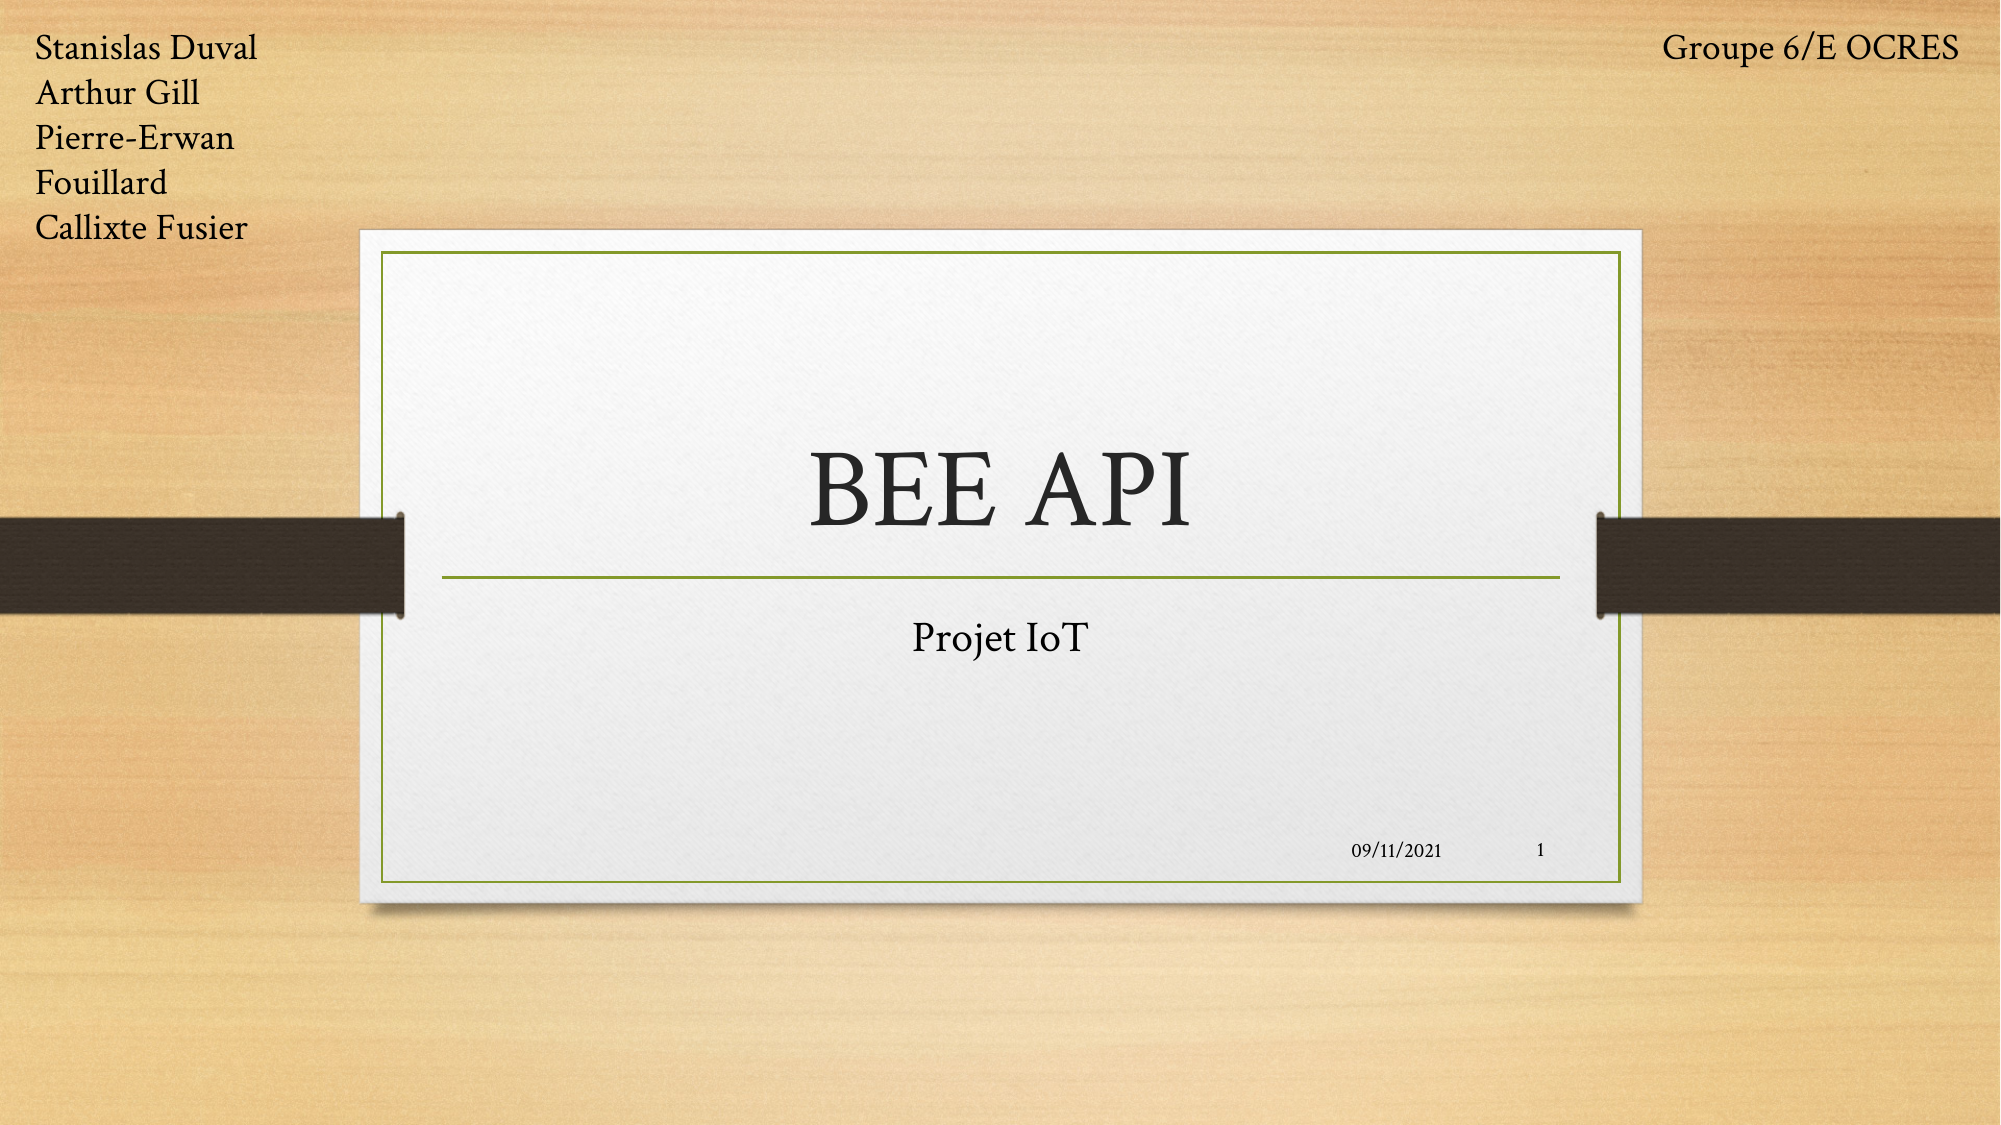

Stanislas Duval
Arthur Gill
Pierre-Erwan Fouillard
Callixte Fusier
Groupe 6/E OCRES
# BEE API
Projet IoT
09/11/2021
1